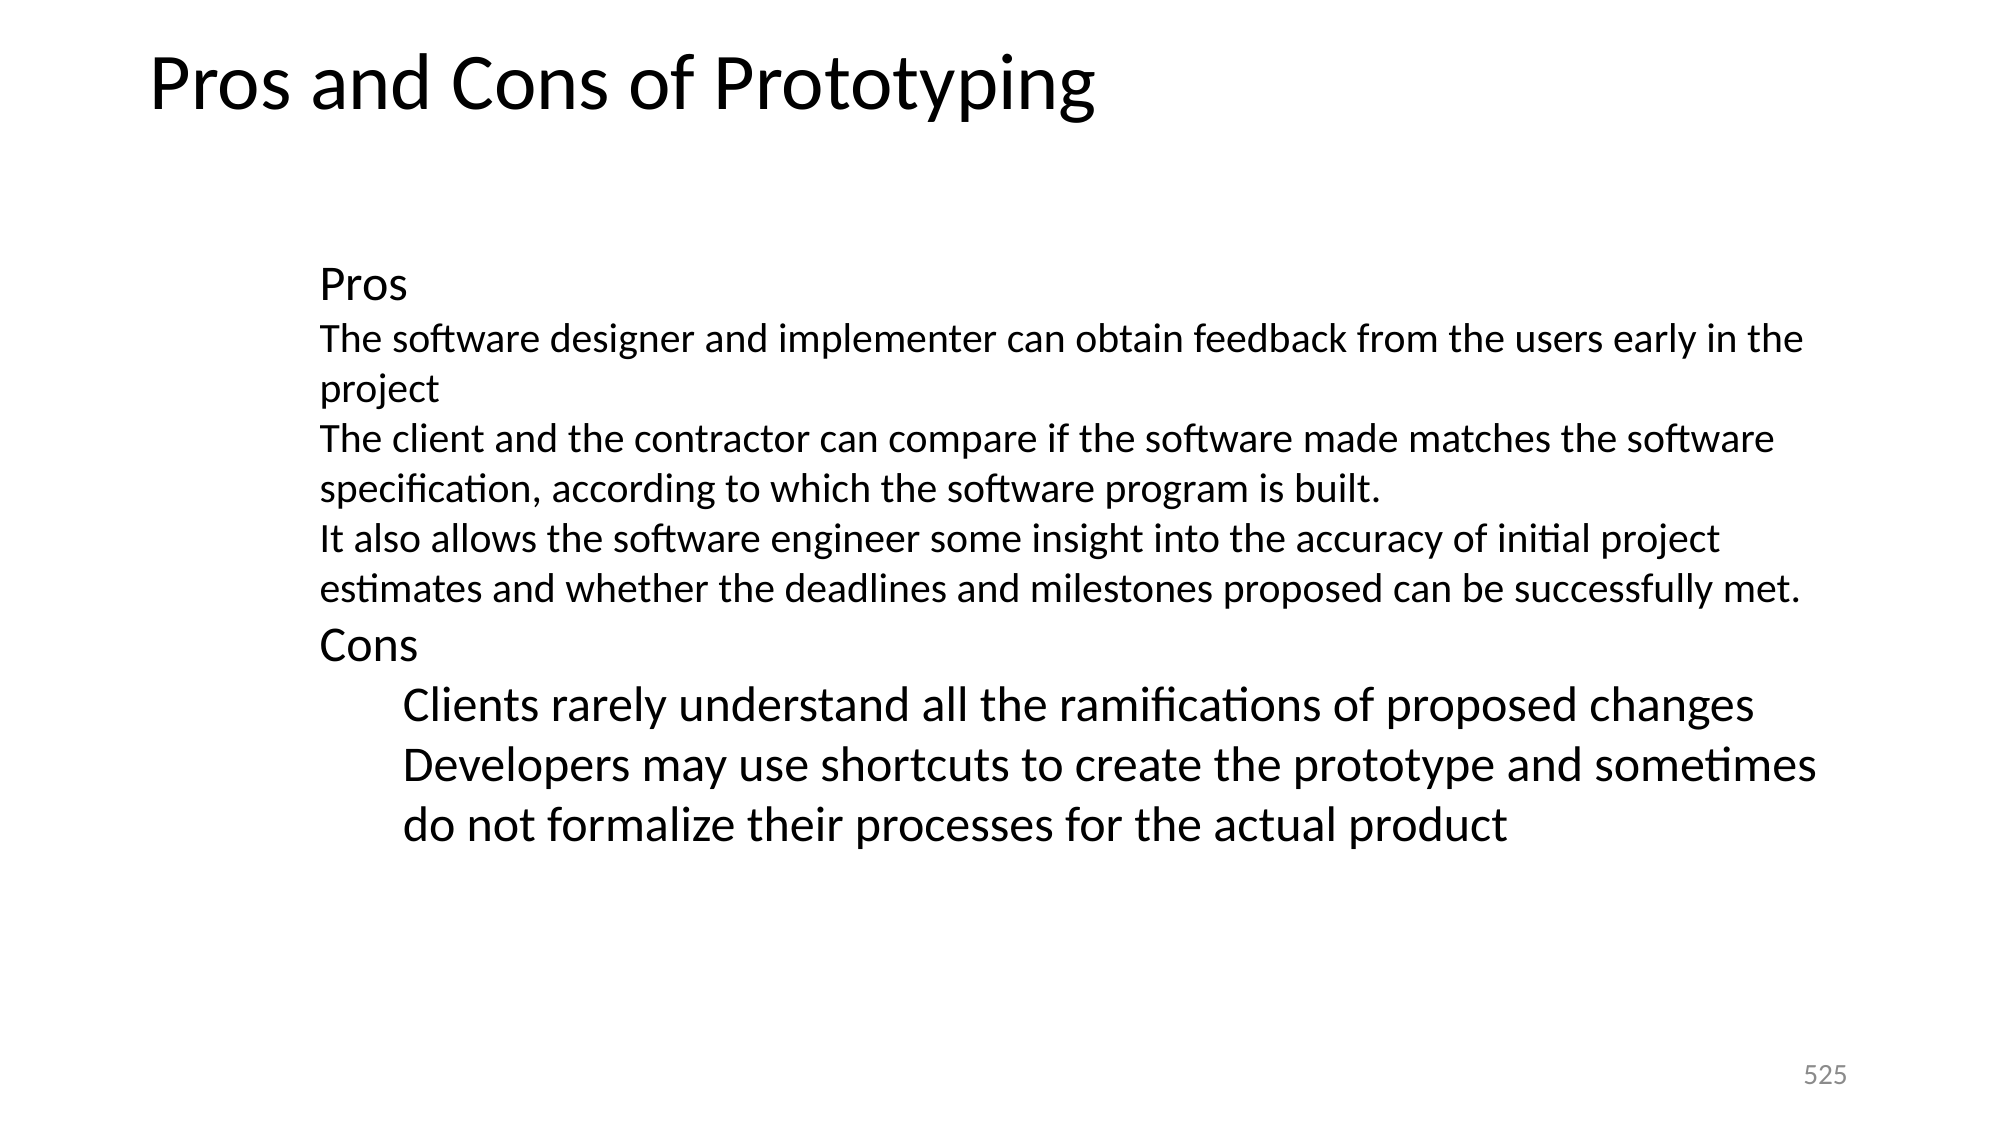

# Pros and Cons of Prototyping
Pros
The software designer and implementer can obtain feedback from the users early in the project
The client and the contractor can compare if the software made matches the software specification, according to which the software program is built.
It also allows the software engineer some insight into the accuracy of initial project estimates and whether the deadlines and milestones proposed can be successfully met.
Cons
Clients rarely understand all the ramifications of proposed changes
Developers may use shortcuts to create the prototype and sometimes do not formalize their processes for the actual product

525